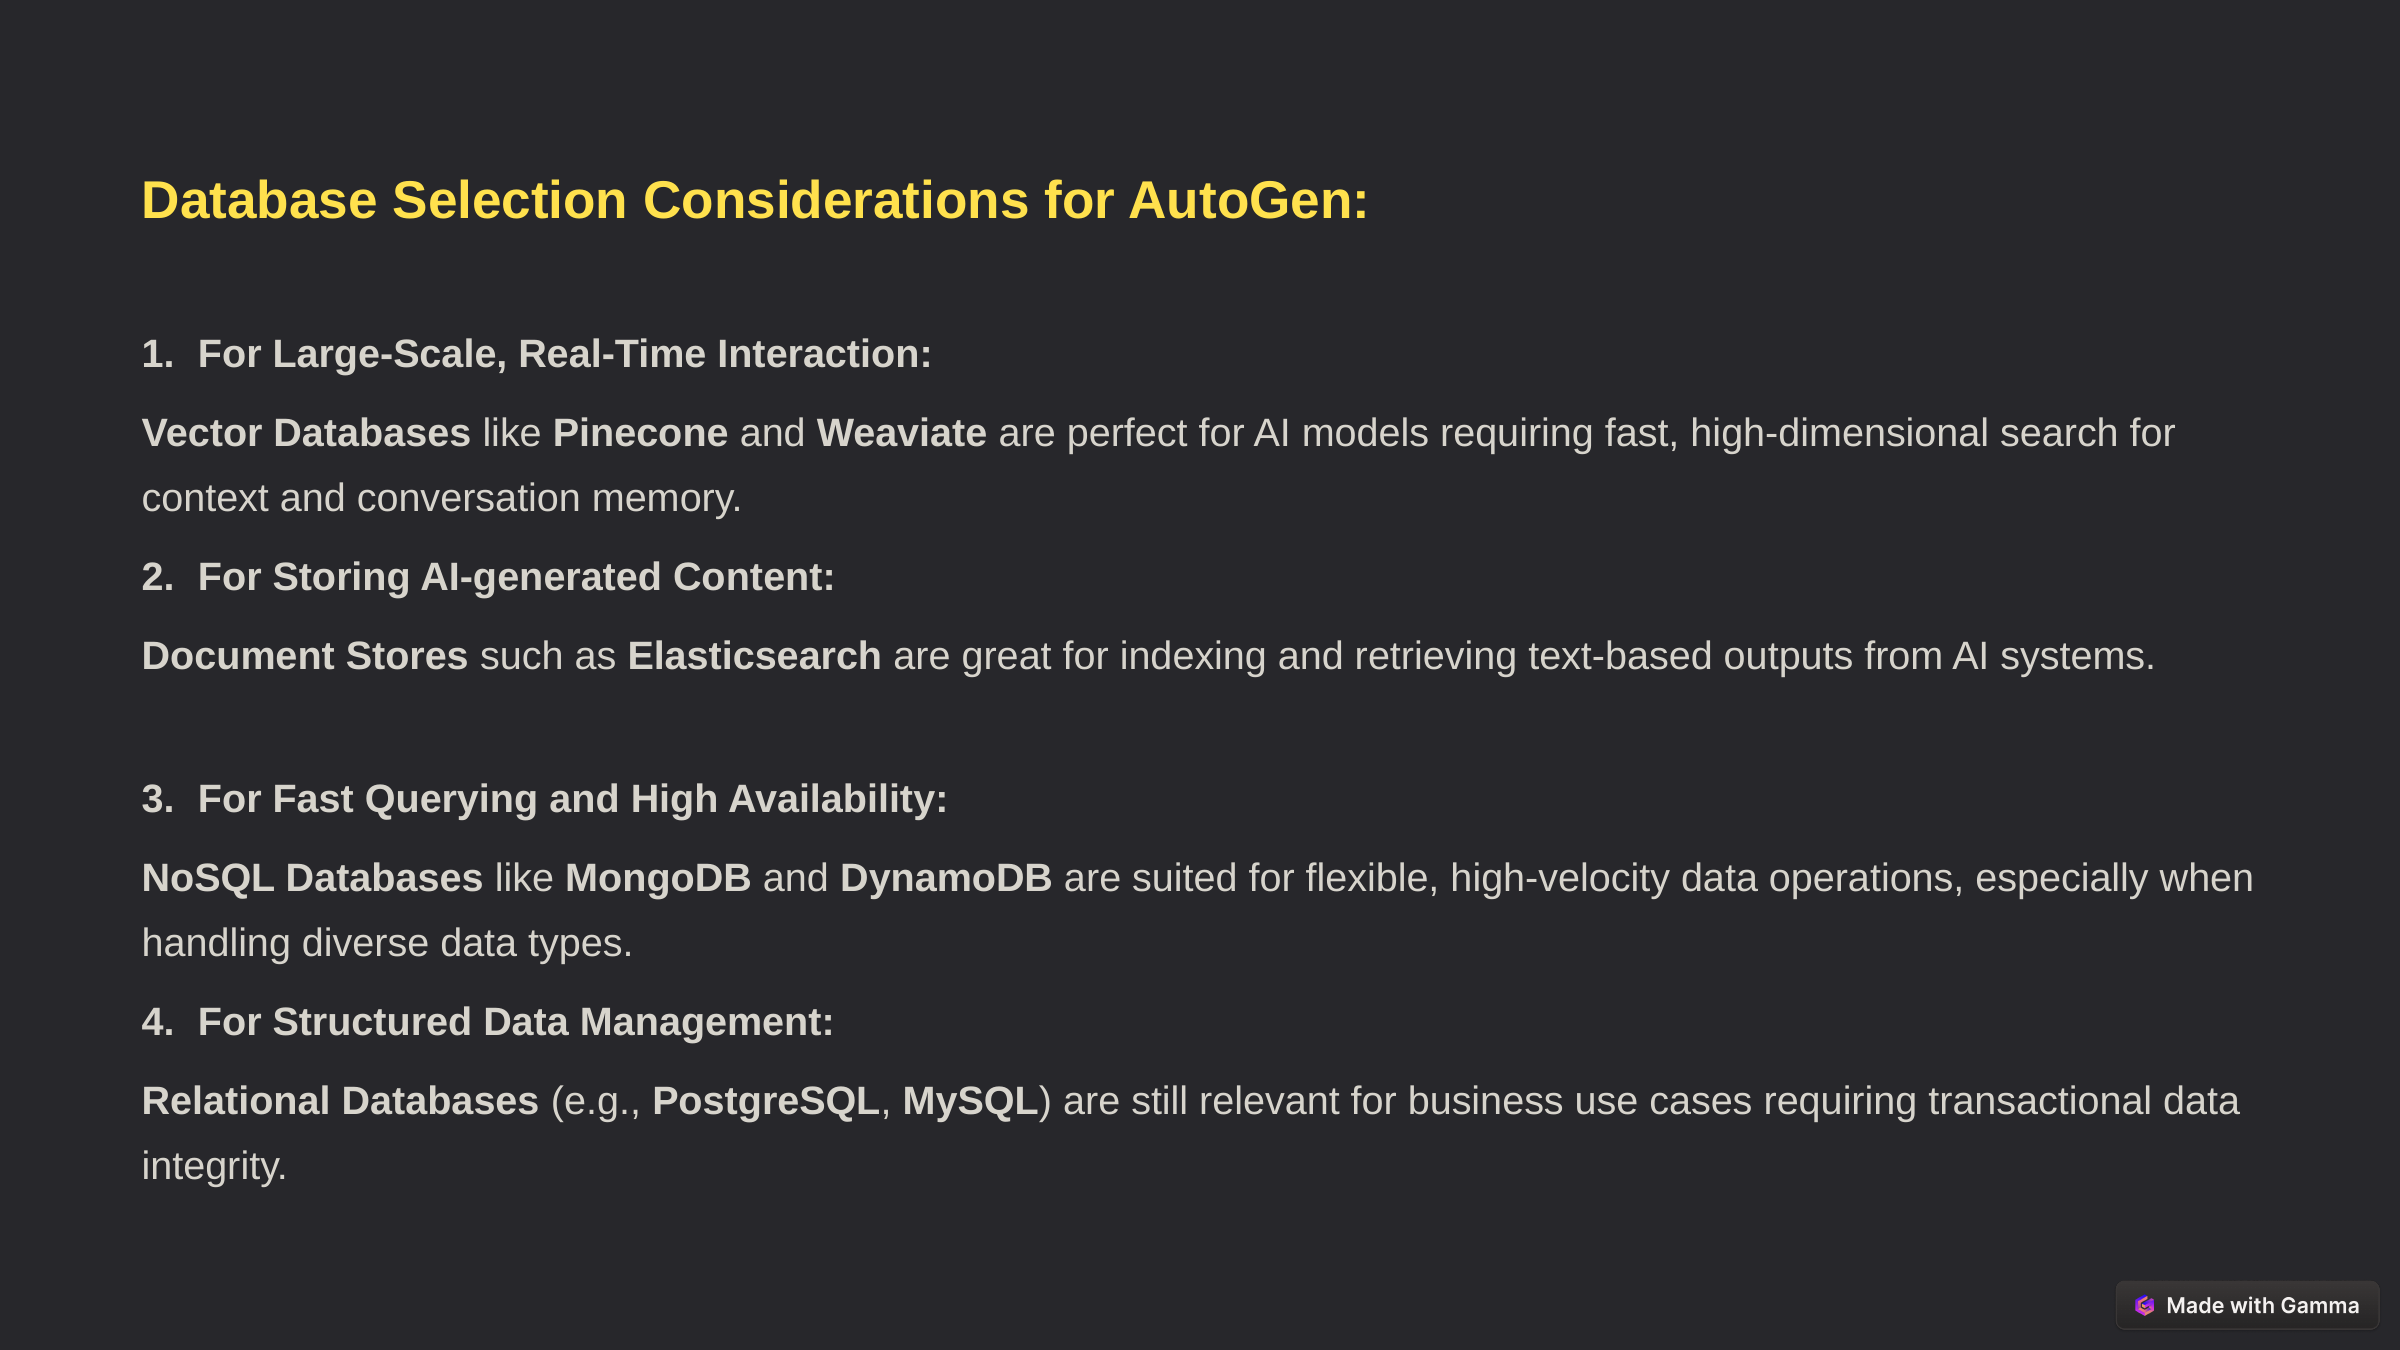

Database Selection Considerations for AutoGen:
For Large-Scale, Real-Time Interaction:
Vector Databases like Pinecone and Weaviate are perfect for AI models requiring fast, high-dimensional search for context and conversation memory.
For Storing AI-generated Content:
Document Stores such as Elasticsearch are great for indexing and retrieving text-based outputs from AI systems.
For Fast Querying and High Availability:
NoSQL Databases like MongoDB and DynamoDB are suited for flexible, high-velocity data operations, especially when handling diverse data types.
For Structured Data Management:
Relational Databases (e.g., PostgreSQL, MySQL) are still relevant for business use cases requiring transactional data integrity.